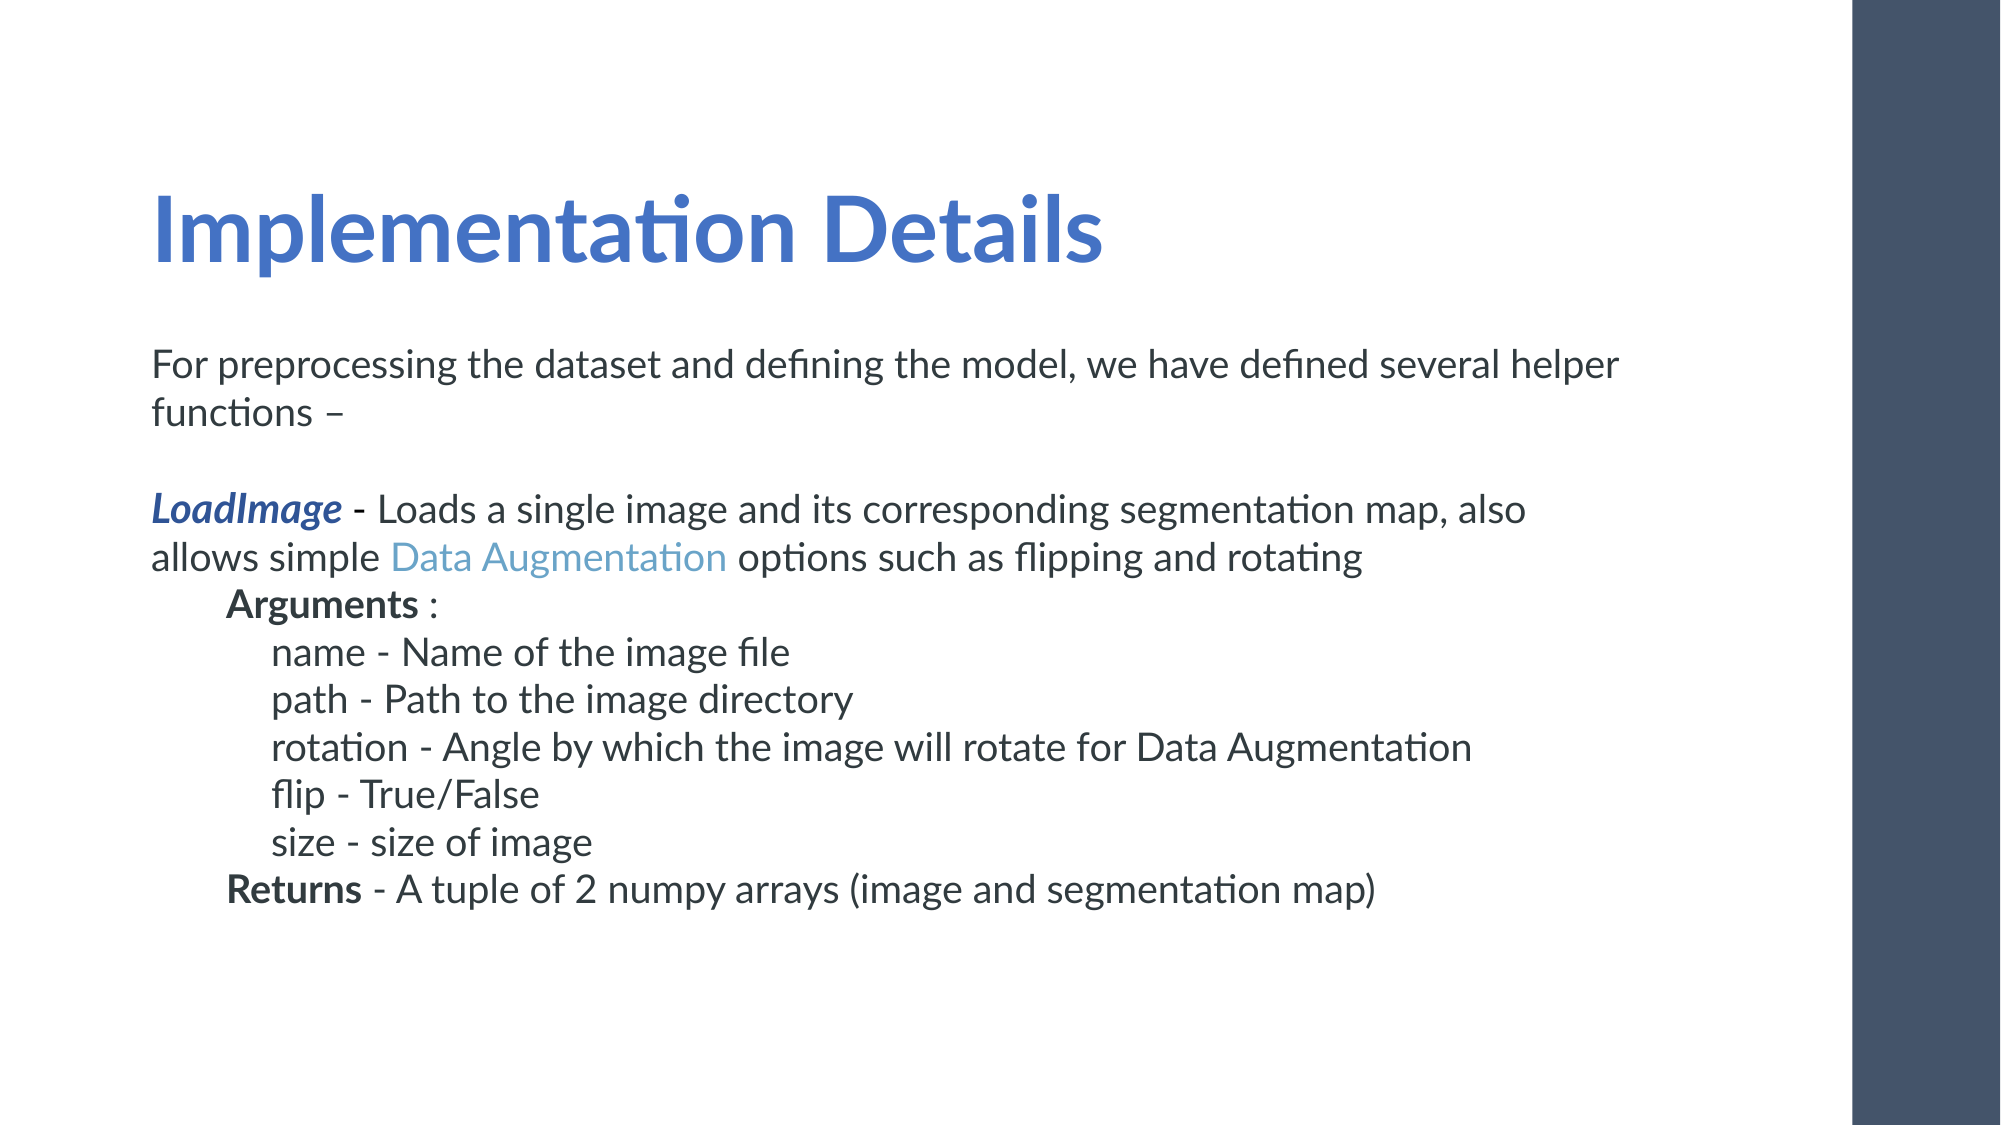

# Implementation Details
For preprocessing the dataset and defining the model, we have defined several helper functions –

LoadImage - Loads a single image and its corresponding segmentation map, also allows simple Data Augmentation options such as flipping and rotating
Arguments :
name - Name of the image file
path - Path to the image directory
rotation - Angle by which the image will rotate for Data Augmentation
flip - True/False
size - size of image
Returns - A tuple of 2 numpy arrays (image and segmentation map)